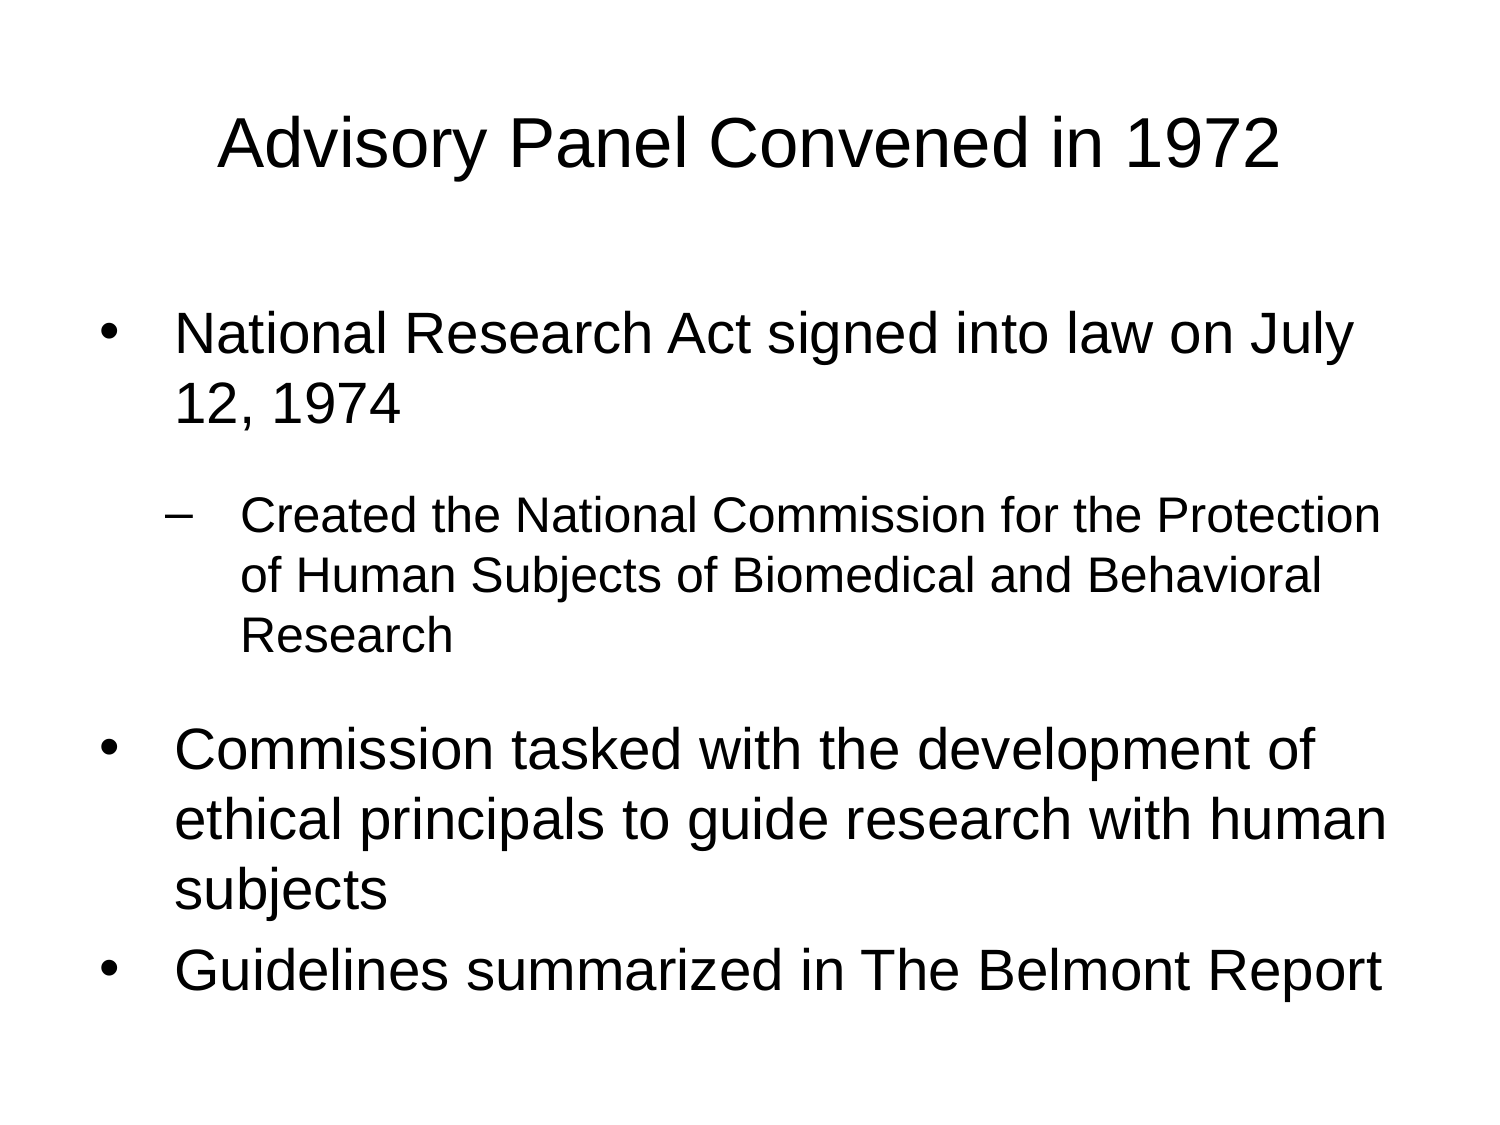

# Advisory Panel Convened in 1972
National Research Act signed into law on July 12, 1974
Created the National Commission for the Protection of Human Subjects of Biomedical and Behavioral Research
Commission tasked with the development of ethical principals to guide research with human subjects
Guidelines summarized in The Belmont Report